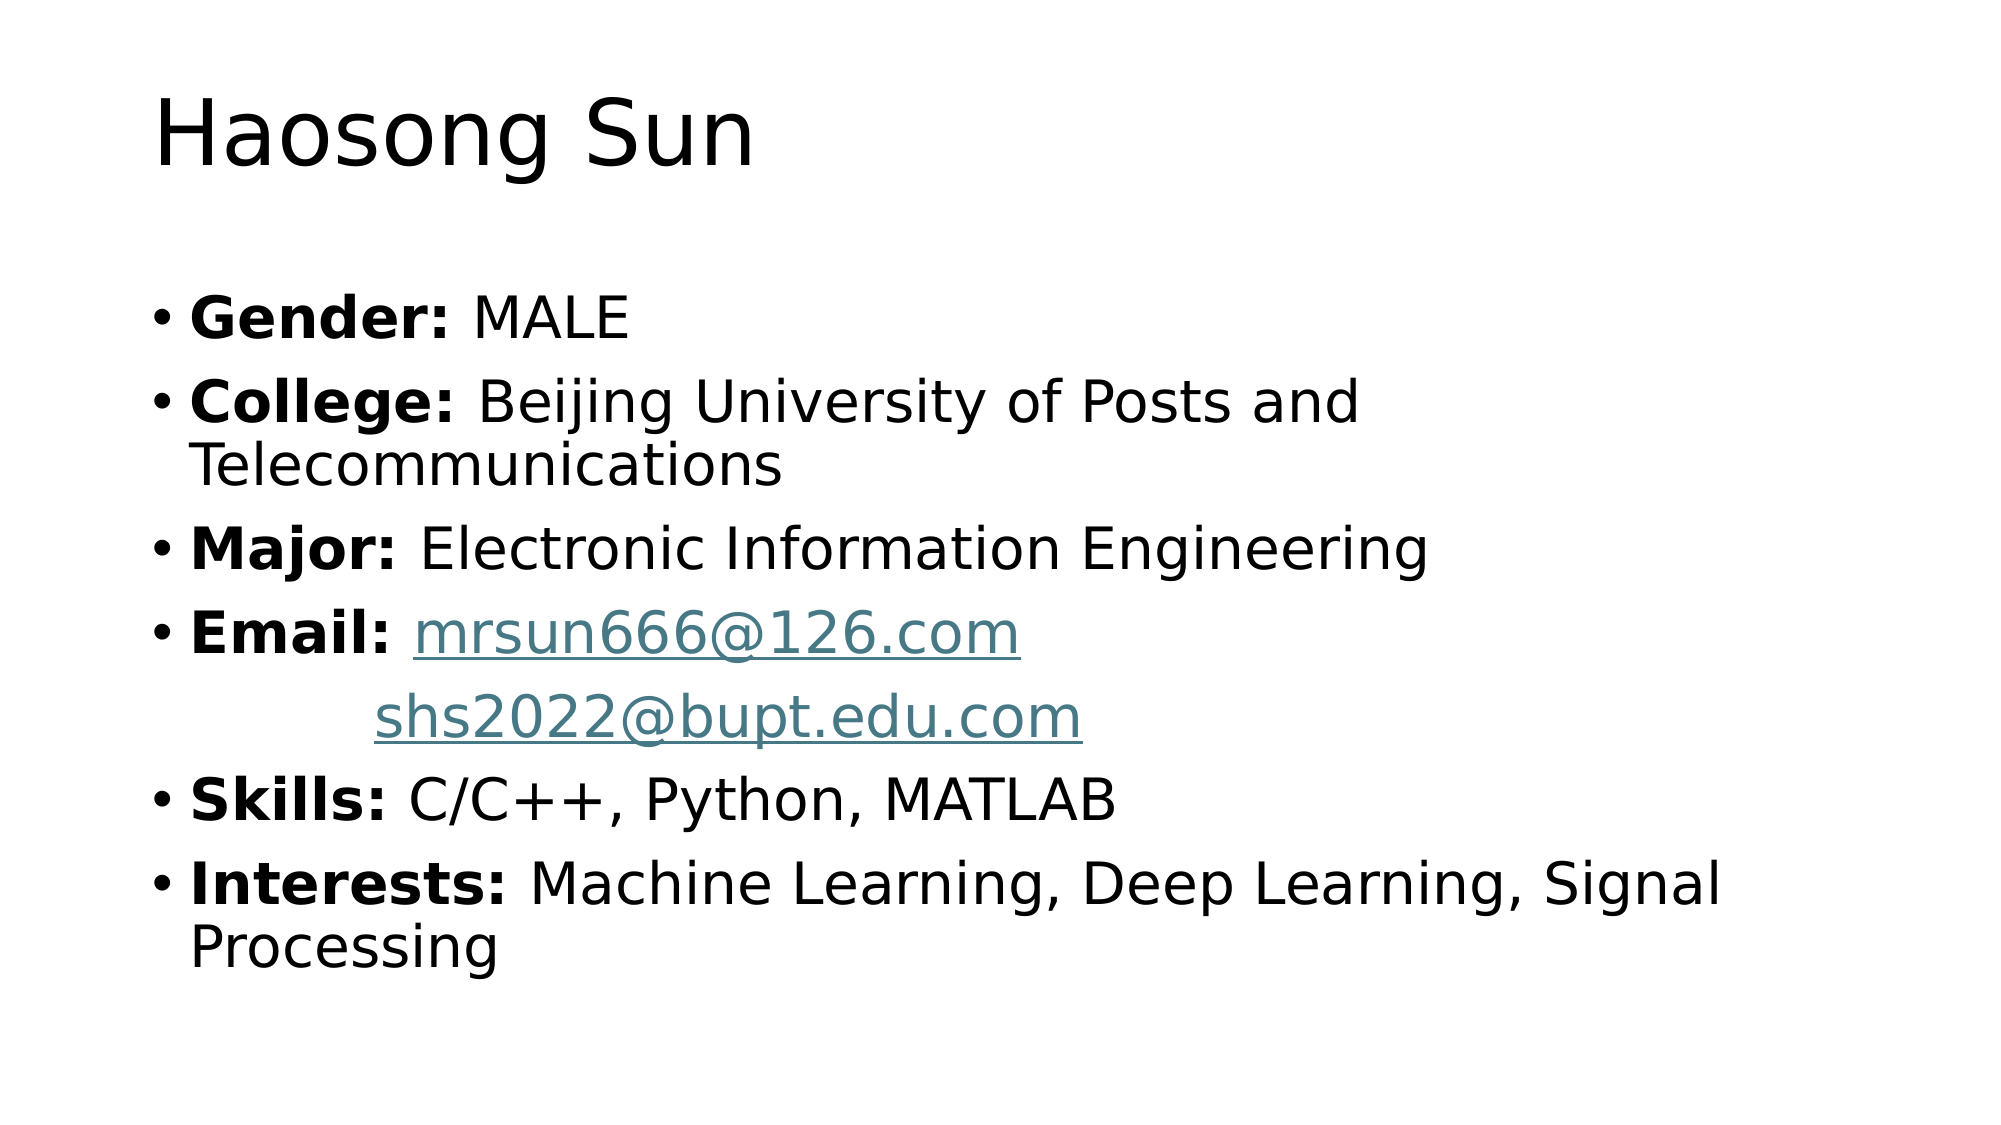

# Haosong Sun
Gender: MALE
College: Beijing University of Posts and Telecommunications
Major: Electronic Information Engineering
Email: mrsun666@126.com
            shs2022@bupt.edu.com
Skills: C/C++, Python, MATLAB
Interests: Machine Learning, Deep Learning, Signal Processing